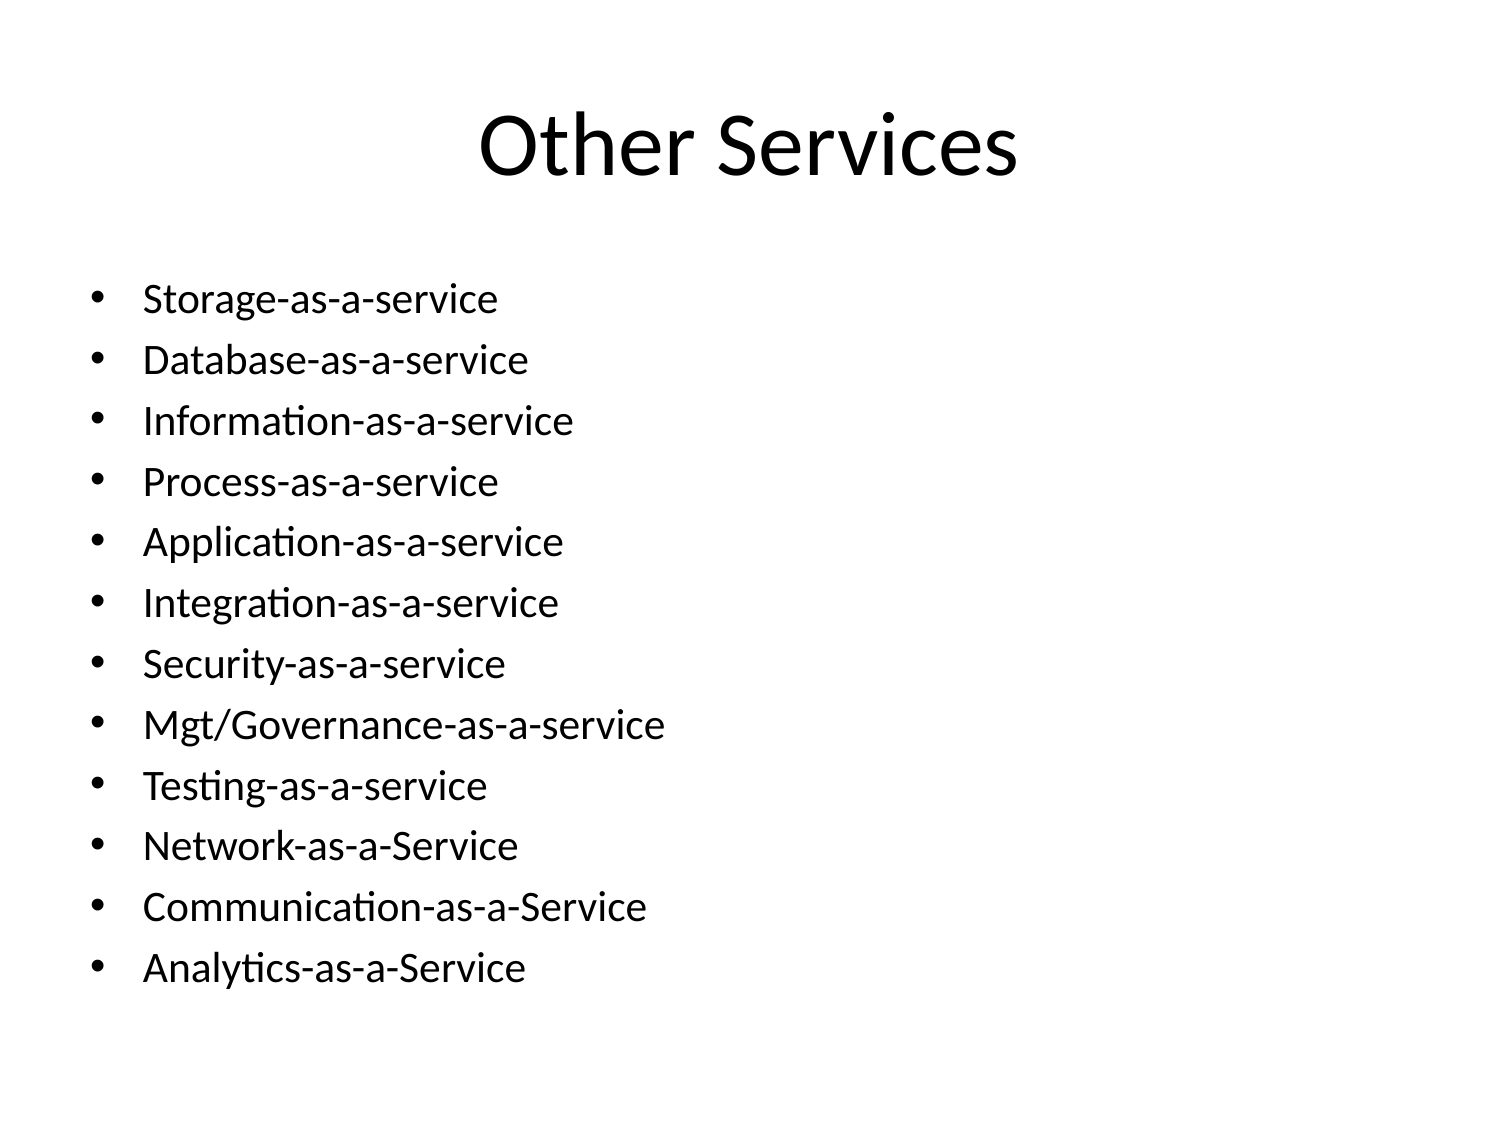

Other Services
Storage-as-a-service
Database-as-a-service
Information-as-a-service
Process-as-a-service
Application-as-a-service
Integration-as-a-service
Security-as-a-service
Mgt/Governance-as-a-service
Testing-as-a-service
Network-as-a-Service
Communication-as-a-Service
Analytics-as-a-Service